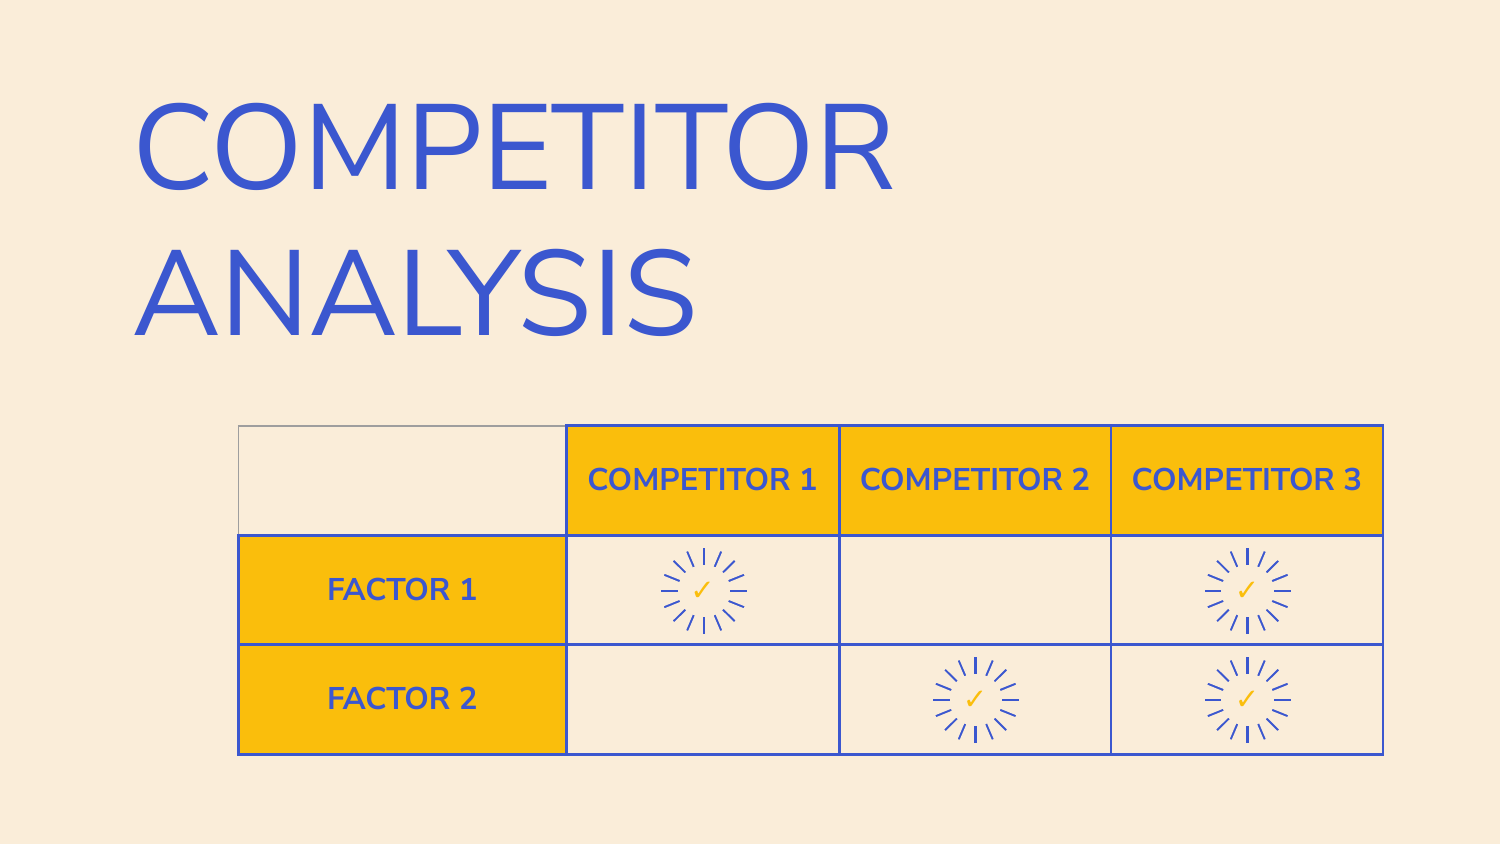

# COMPETITOR ANALYSIS
|  | COMPETITOR 1 | COMPETITOR 2 | COMPETITOR 3 |
| --- | --- | --- | --- |
| FACTOR 1 | ✓ |  | ✓ |
| FACTOR 2 |  | ✓ | ✓ |